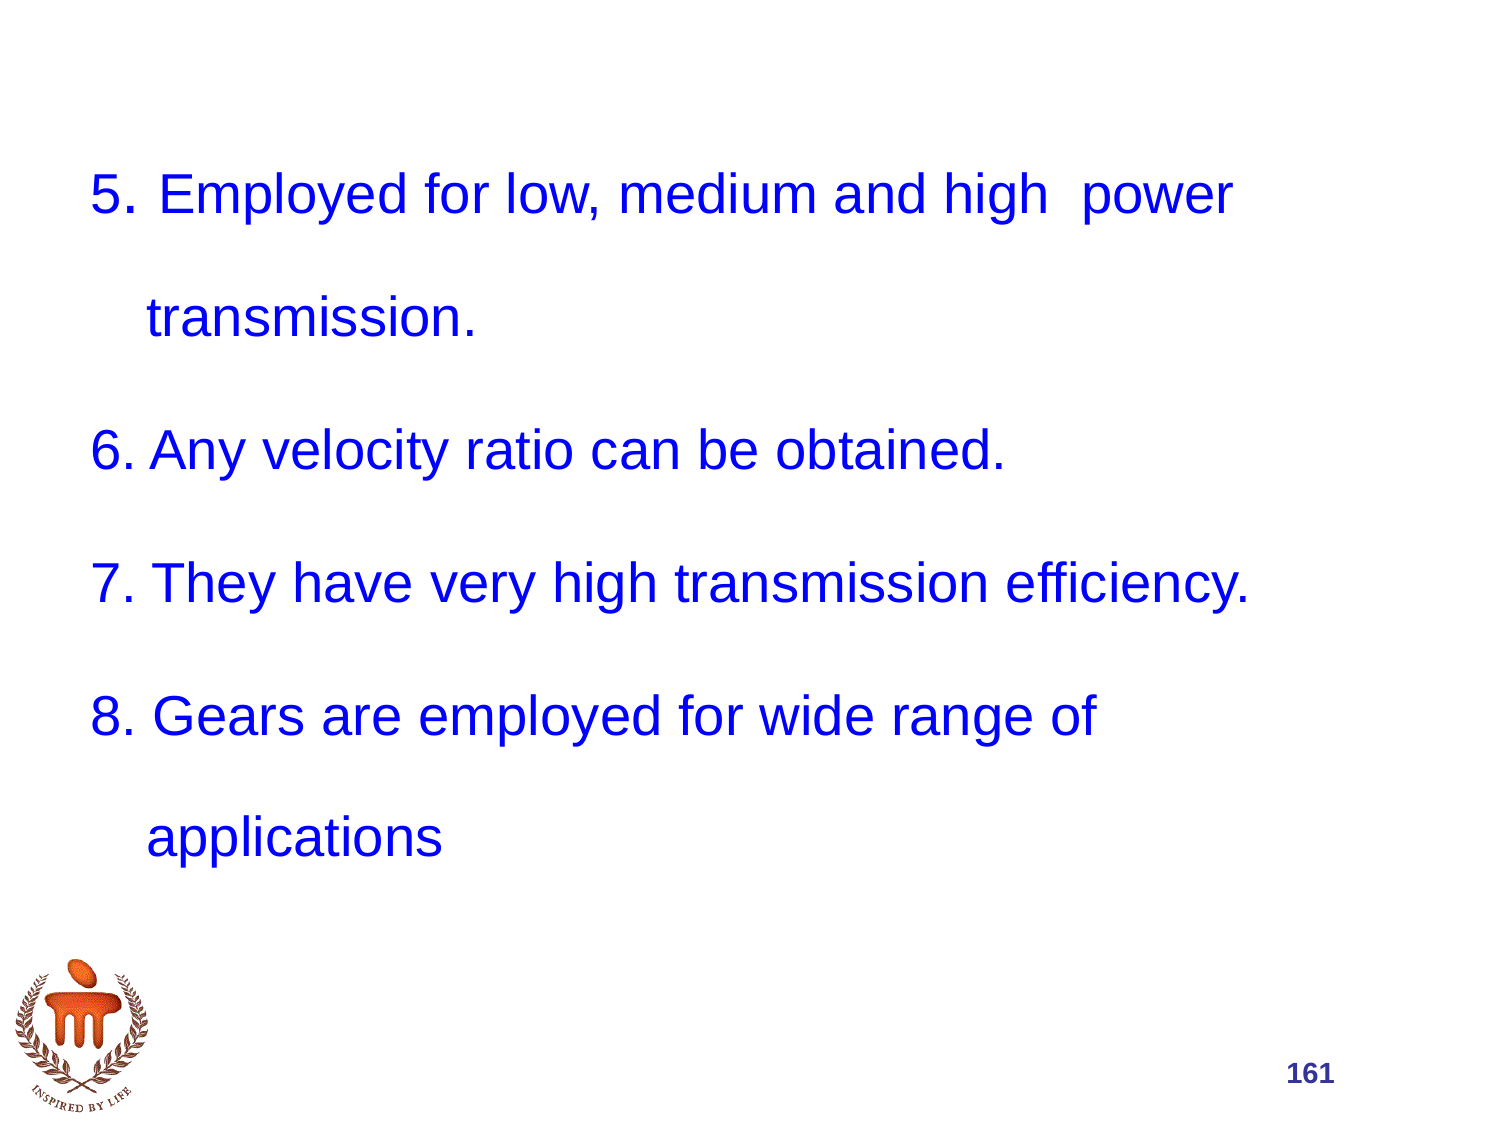

5. Employed for low, medium and high  power transmission.
6. Any velocity ratio can be obtained.
7. They have very high transmission efficiency.
8. Gears are employed for wide range of applications
161